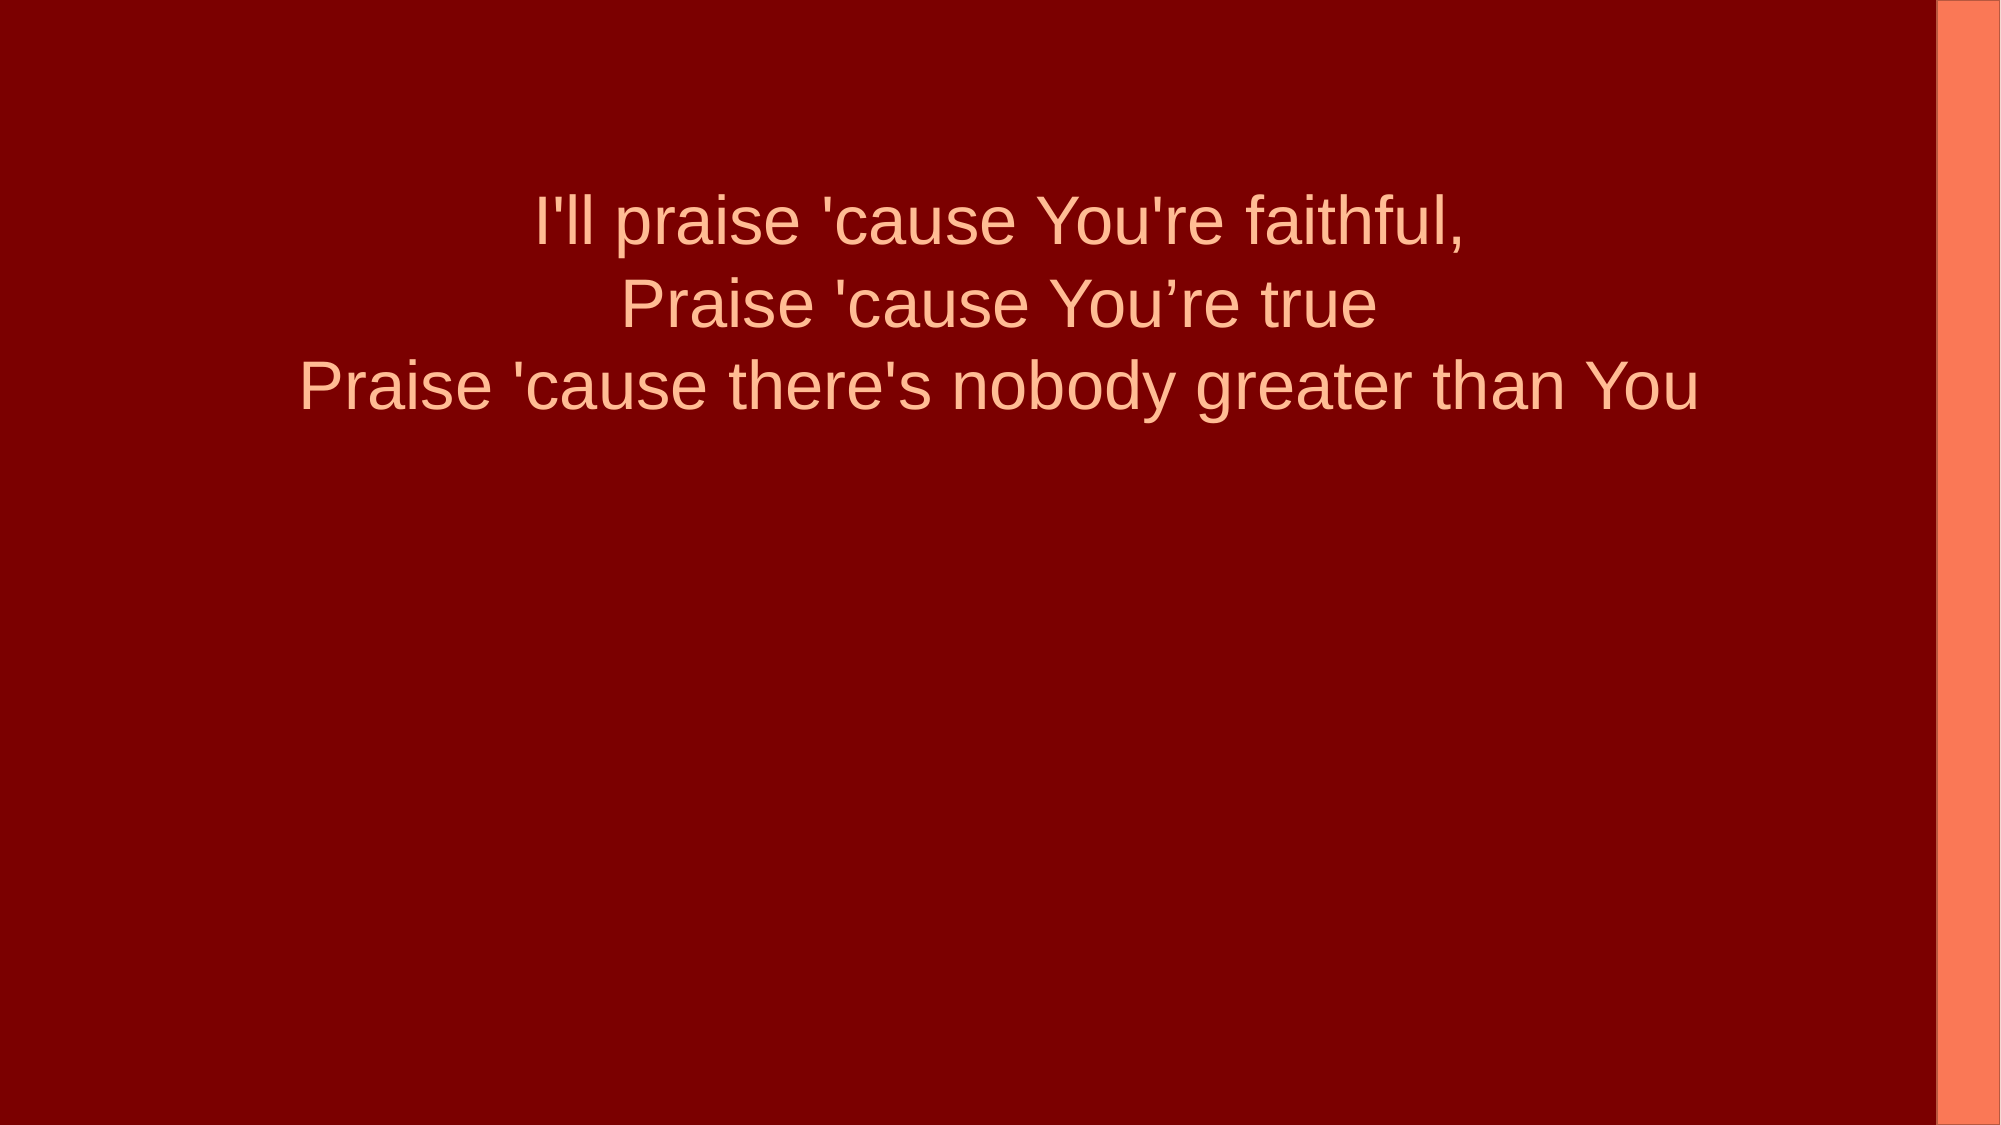

I'll praise 'cause You're faithful,
Praise 'cause You’re true
Praise 'cause there's nobody greater than You